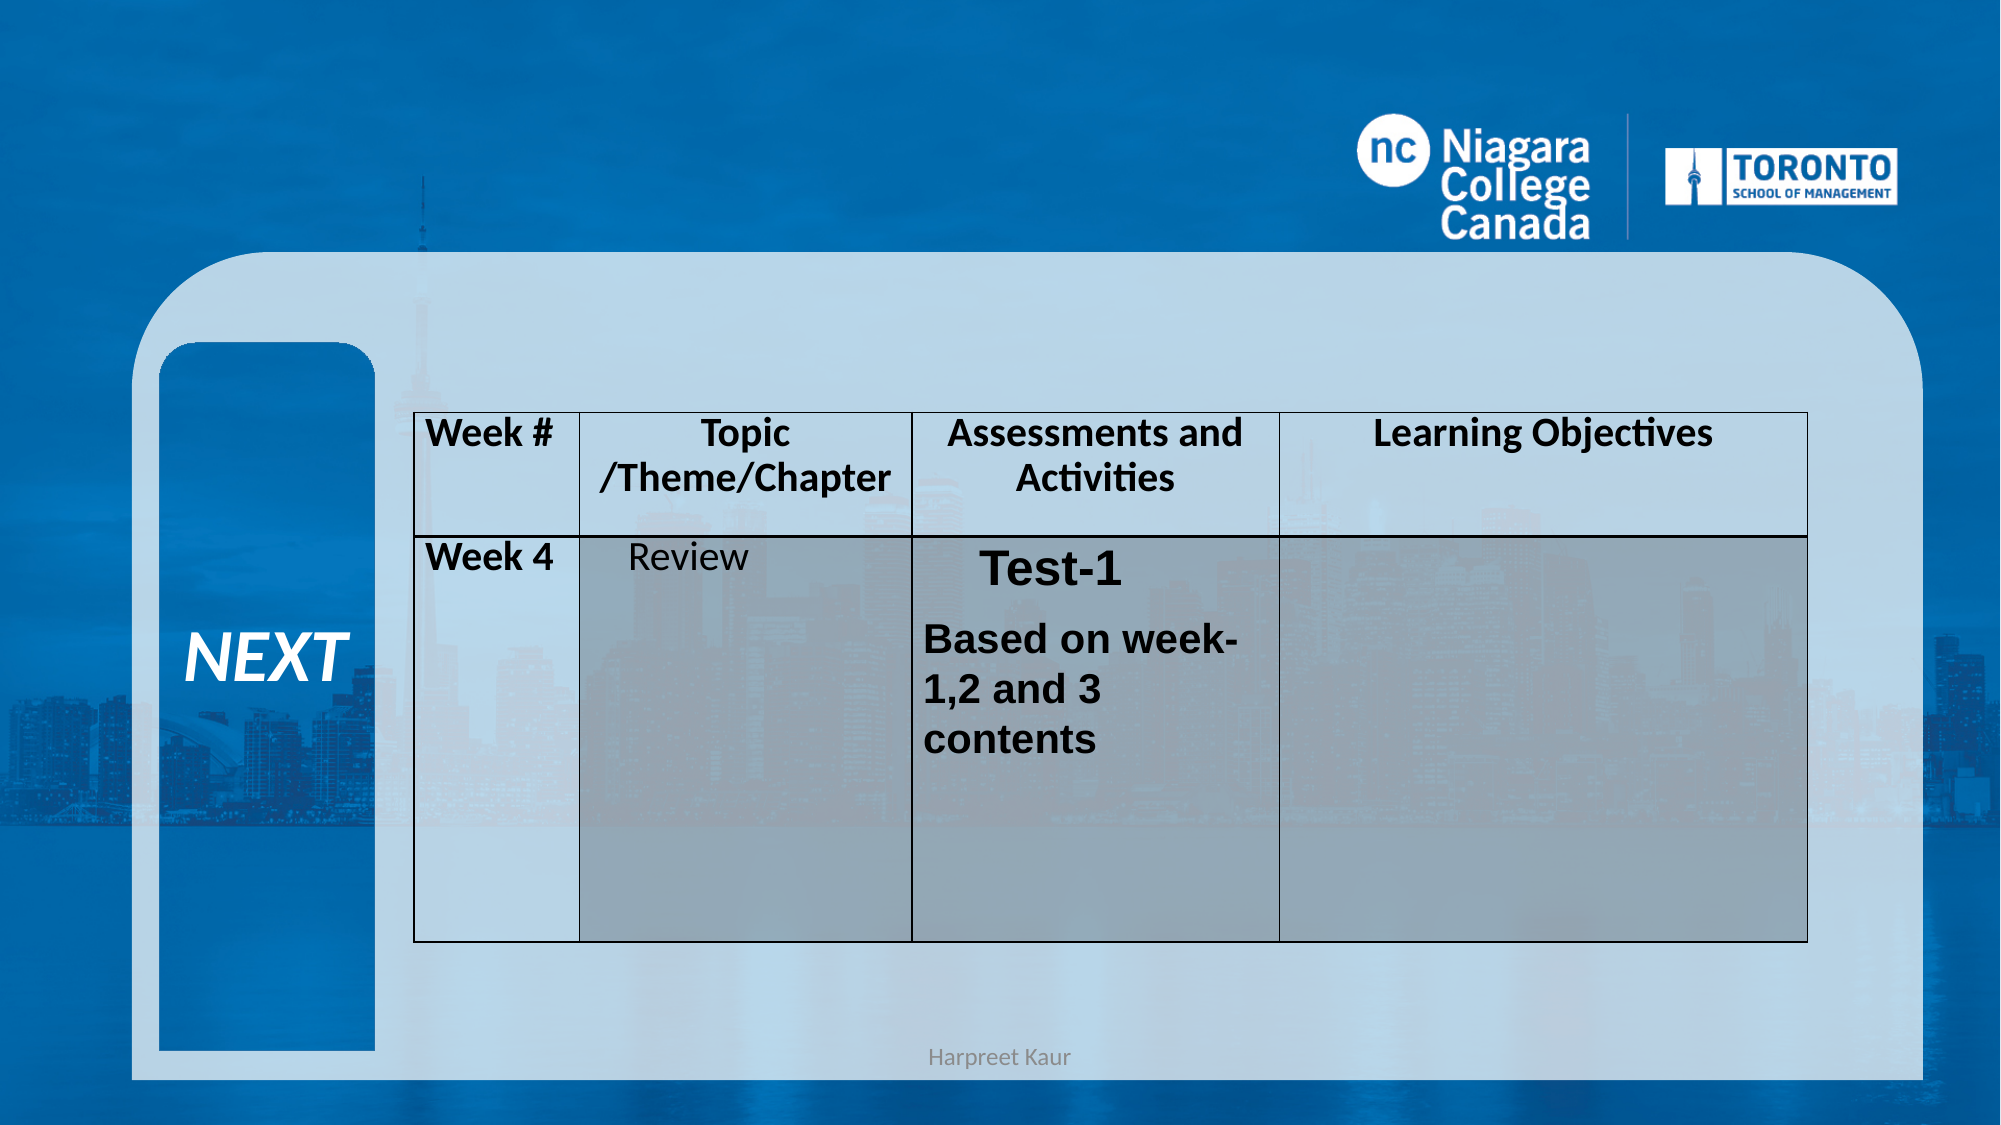

NEXT
| Week # | Topic /Theme/Chapter | Assessments and Activities | Learning Objectives |
| --- | --- | --- | --- |
| Week 4 | Review | Test-1 Based on week-1,2 and 3 contents |  |
Harpreet Kaur